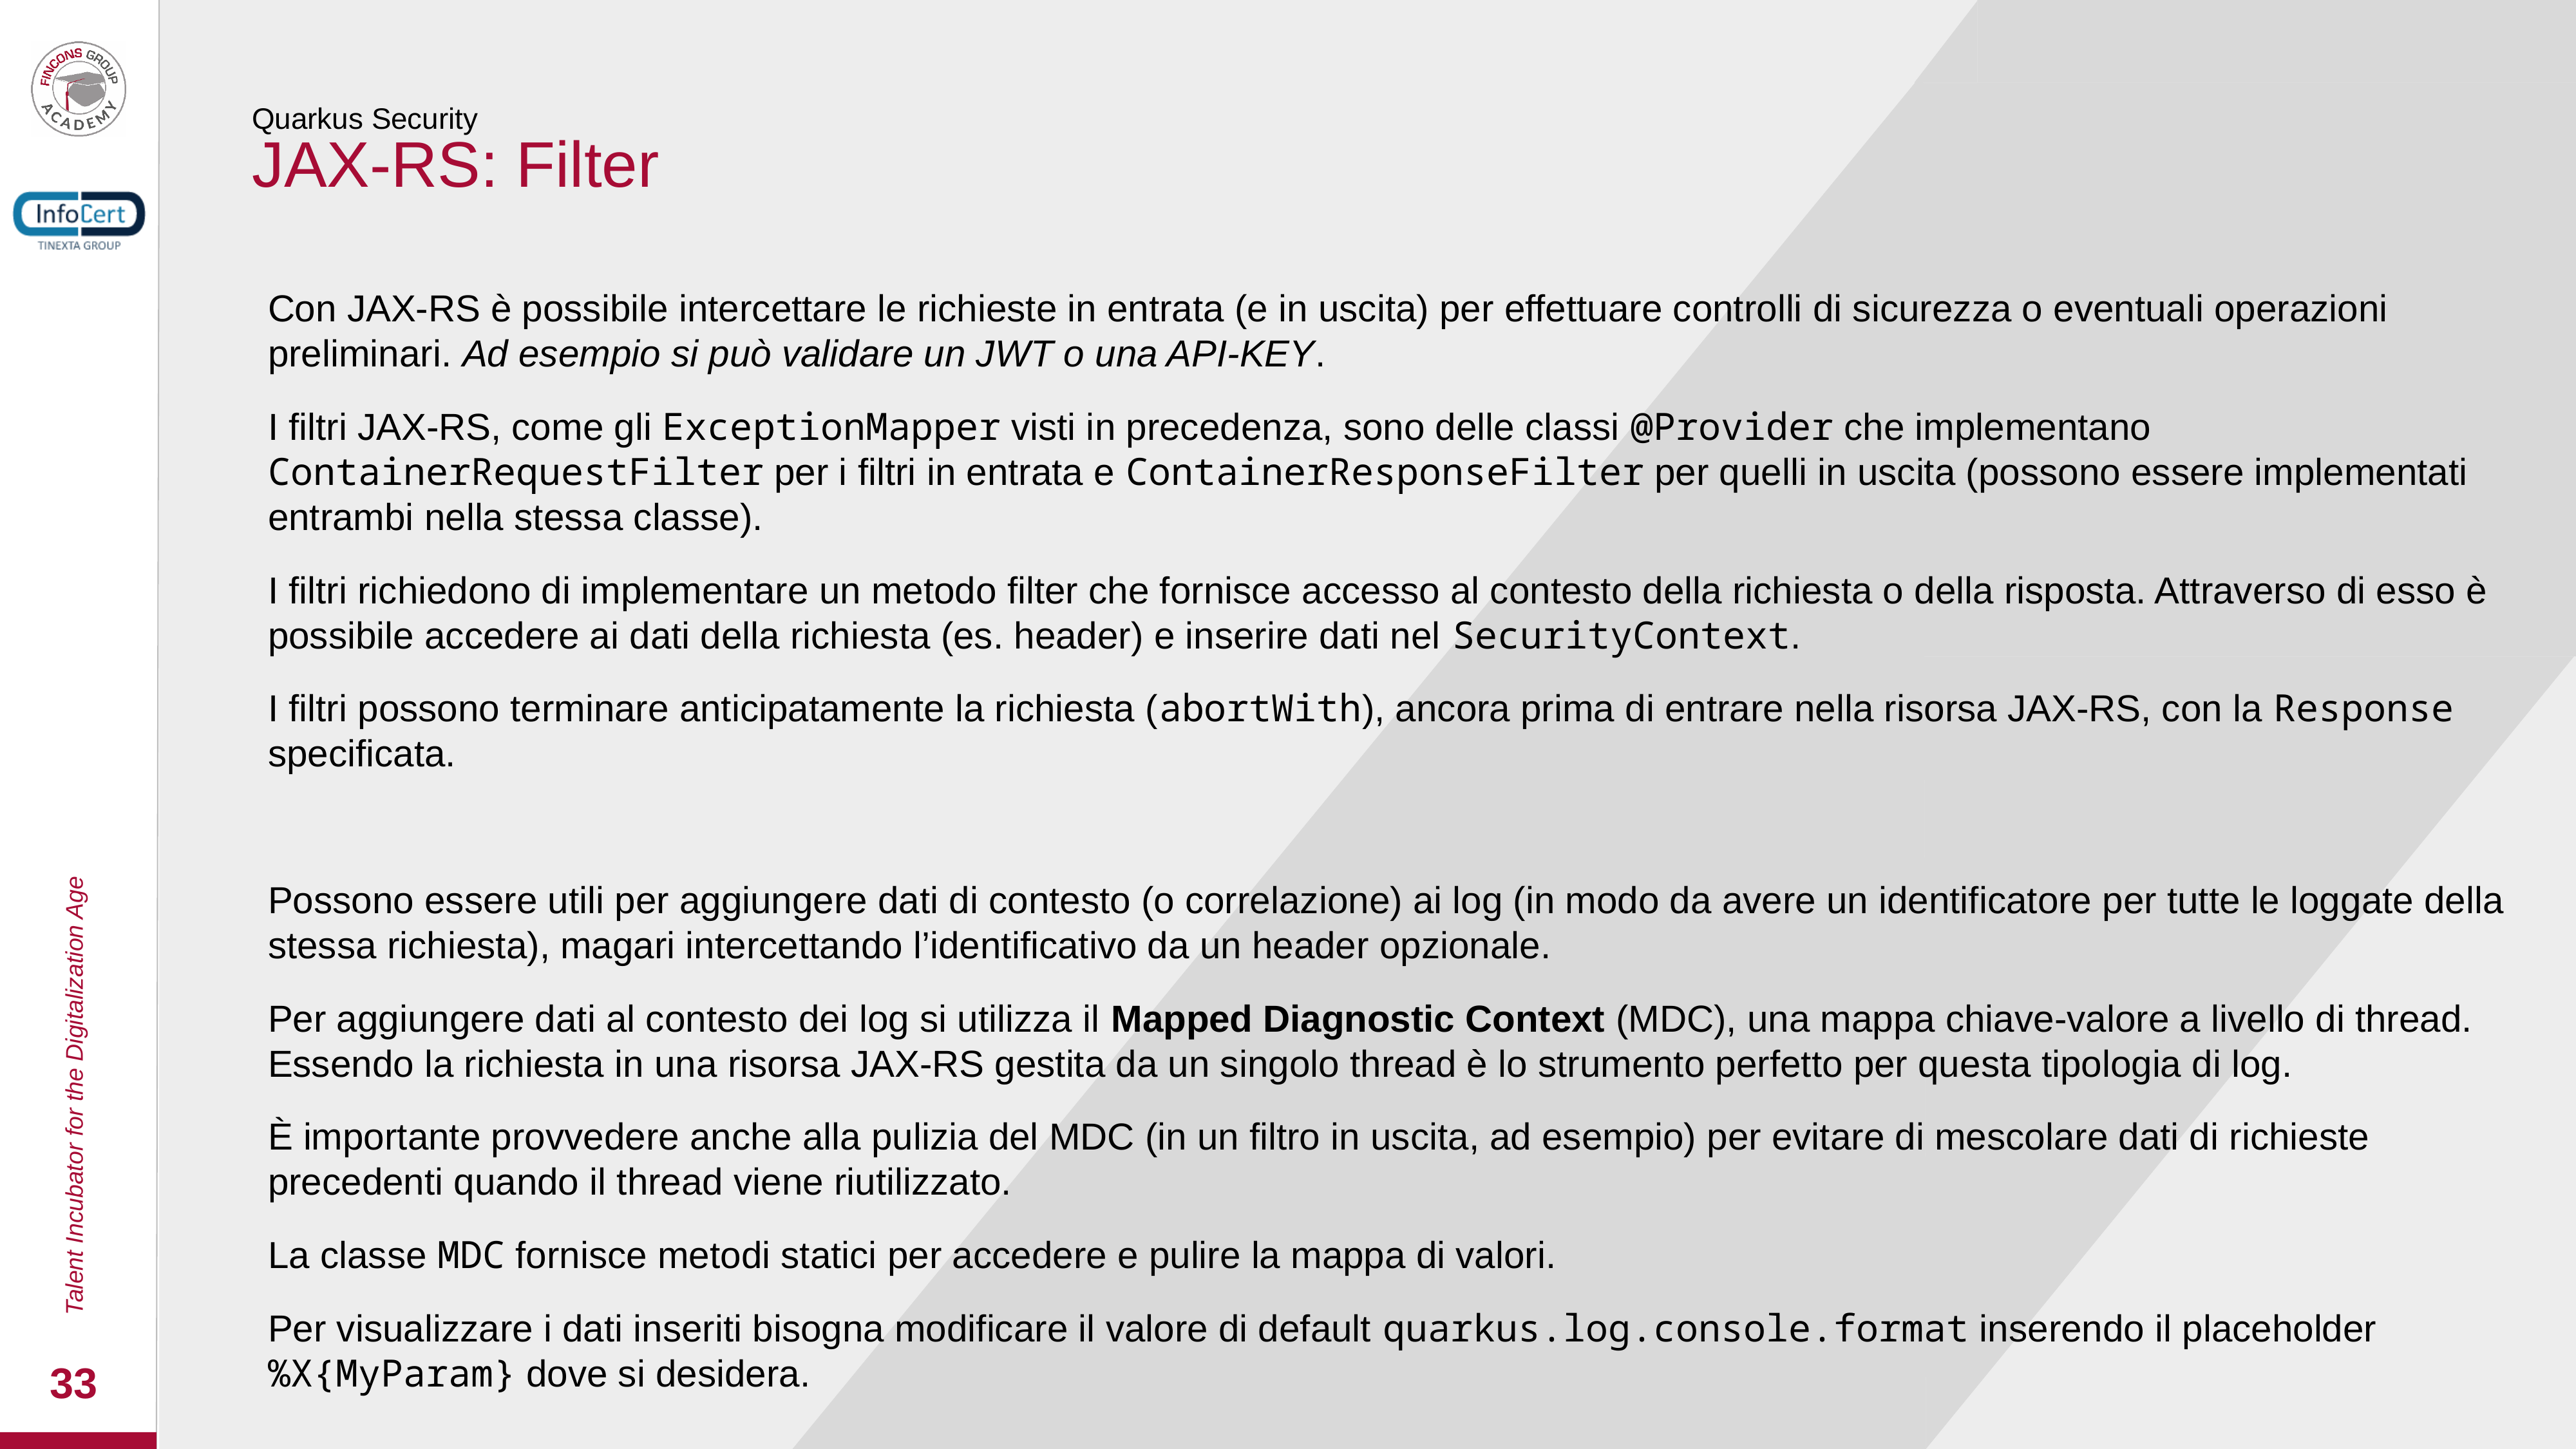

Quarkus Security
JAX-RS: Filter

Con JAX-RS è possibile intercettare le richieste in entrata (e in uscita) per effettuare controlli di sicurezza o eventuali operazioni preliminari. Ad esempio si può validare un JWT o una API-KEY.
I filtri JAX-RS, come gli ExceptionMapper visti in precedenza, sono delle classi @Provider che implementano ContainerRequestFilter per i filtri in entrata e ContainerResponseFilter per quelli in uscita (possono essere implementati entrambi nella stessa classe).
I filtri richiedono di implementare un metodo filter che fornisce accesso al contesto della richiesta o della risposta. Attraverso di esso è possibile accedere ai dati della richiesta (es. header) e inserire dati nel SecurityContext.
I filtri possono terminare anticipatamente la richiesta (abortWith), ancora prima di entrare nella risorsa JAX-RS, con la Response specificata.

Possono essere utili per aggiungere dati di contesto (o correlazione) ai log (in modo da avere un identificatore per tutte le loggate della stessa richiesta), magari intercettando l’identificativo da un header opzionale.
Per aggiungere dati al contesto dei log si utilizza il Mapped Diagnostic Context (MDC), una mappa chiave-valore a livello di thread. Essendo la richiesta in una risorsa JAX-RS gestita da un singolo thread è lo strumento perfetto per questa tipologia di log.
È importante provvedere anche alla pulizia del MDC (in un filtro in uscita, ad esempio) per evitare di mescolare dati di richieste precedenti quando il thread viene riutilizzato.
La classe MDC fornisce metodi statici per accedere e pulire la mappa di valori.
Per visualizzare i dati inseriti bisogna modificare il valore di default quarkus.log.console.format inserendo il placeholder %X{MyParam} dove si desidera.